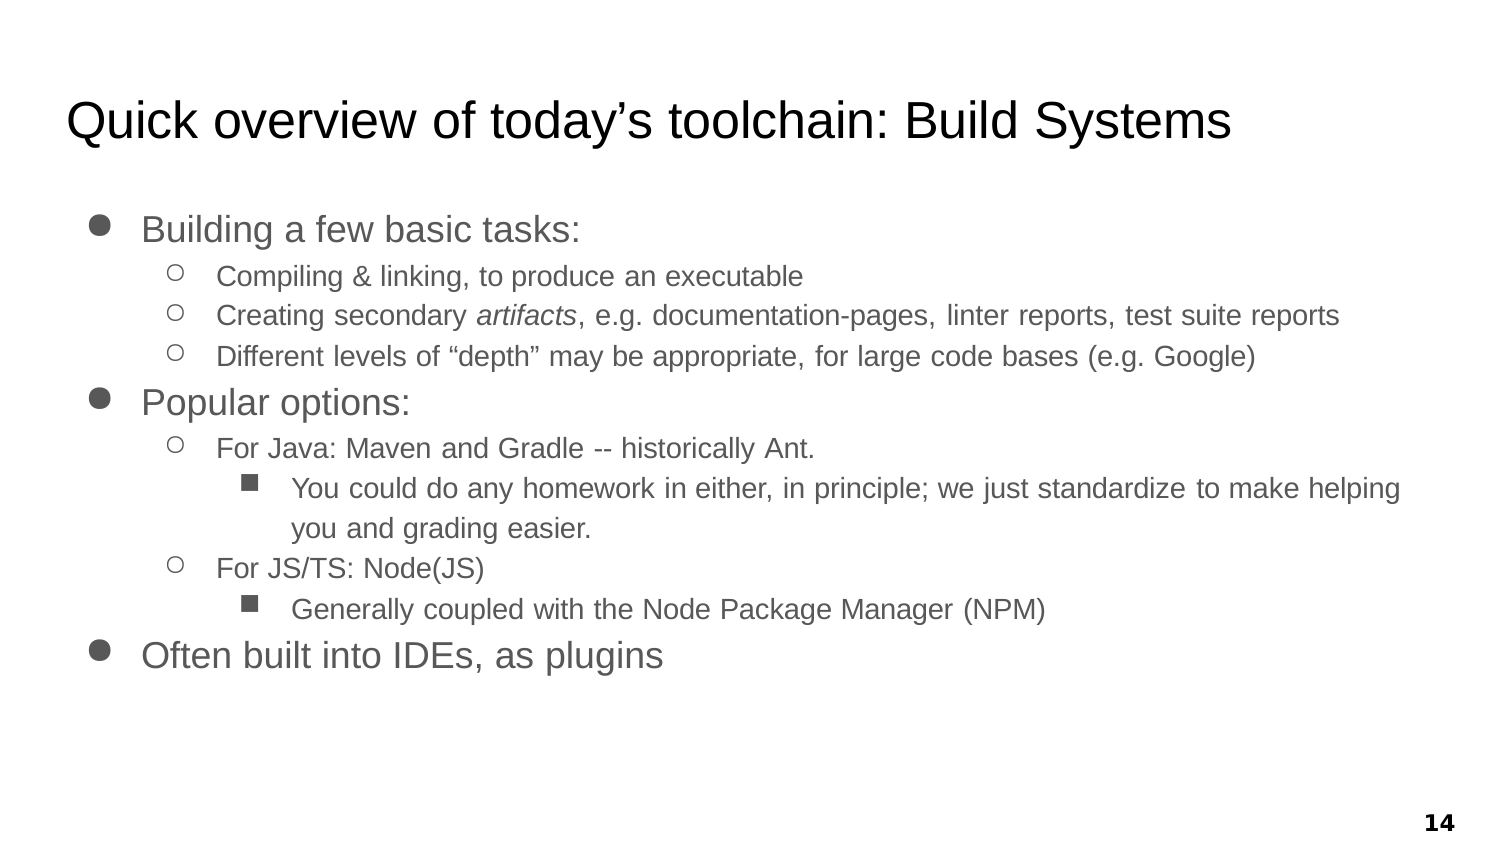

# Quick overview of today’s toolchain: Build Systems
Building a few basic tasks:
Compiling & linking, to produce an executable
Creating secondary artifacts, e.g. documentation-pages, linter reports, test suite reports
Different levels of “depth” may be appropriate, for large code bases (e.g. Google)
Popular options:
For Java: Maven and Gradle -- historically Ant.
You could do any homework in either, in principle; we just standardize to make helping
you and grading easier.
For JS/TS: Node(JS)
Generally coupled with the Node Package Manager (NPM)
Often built into IDEs, as plugins
14